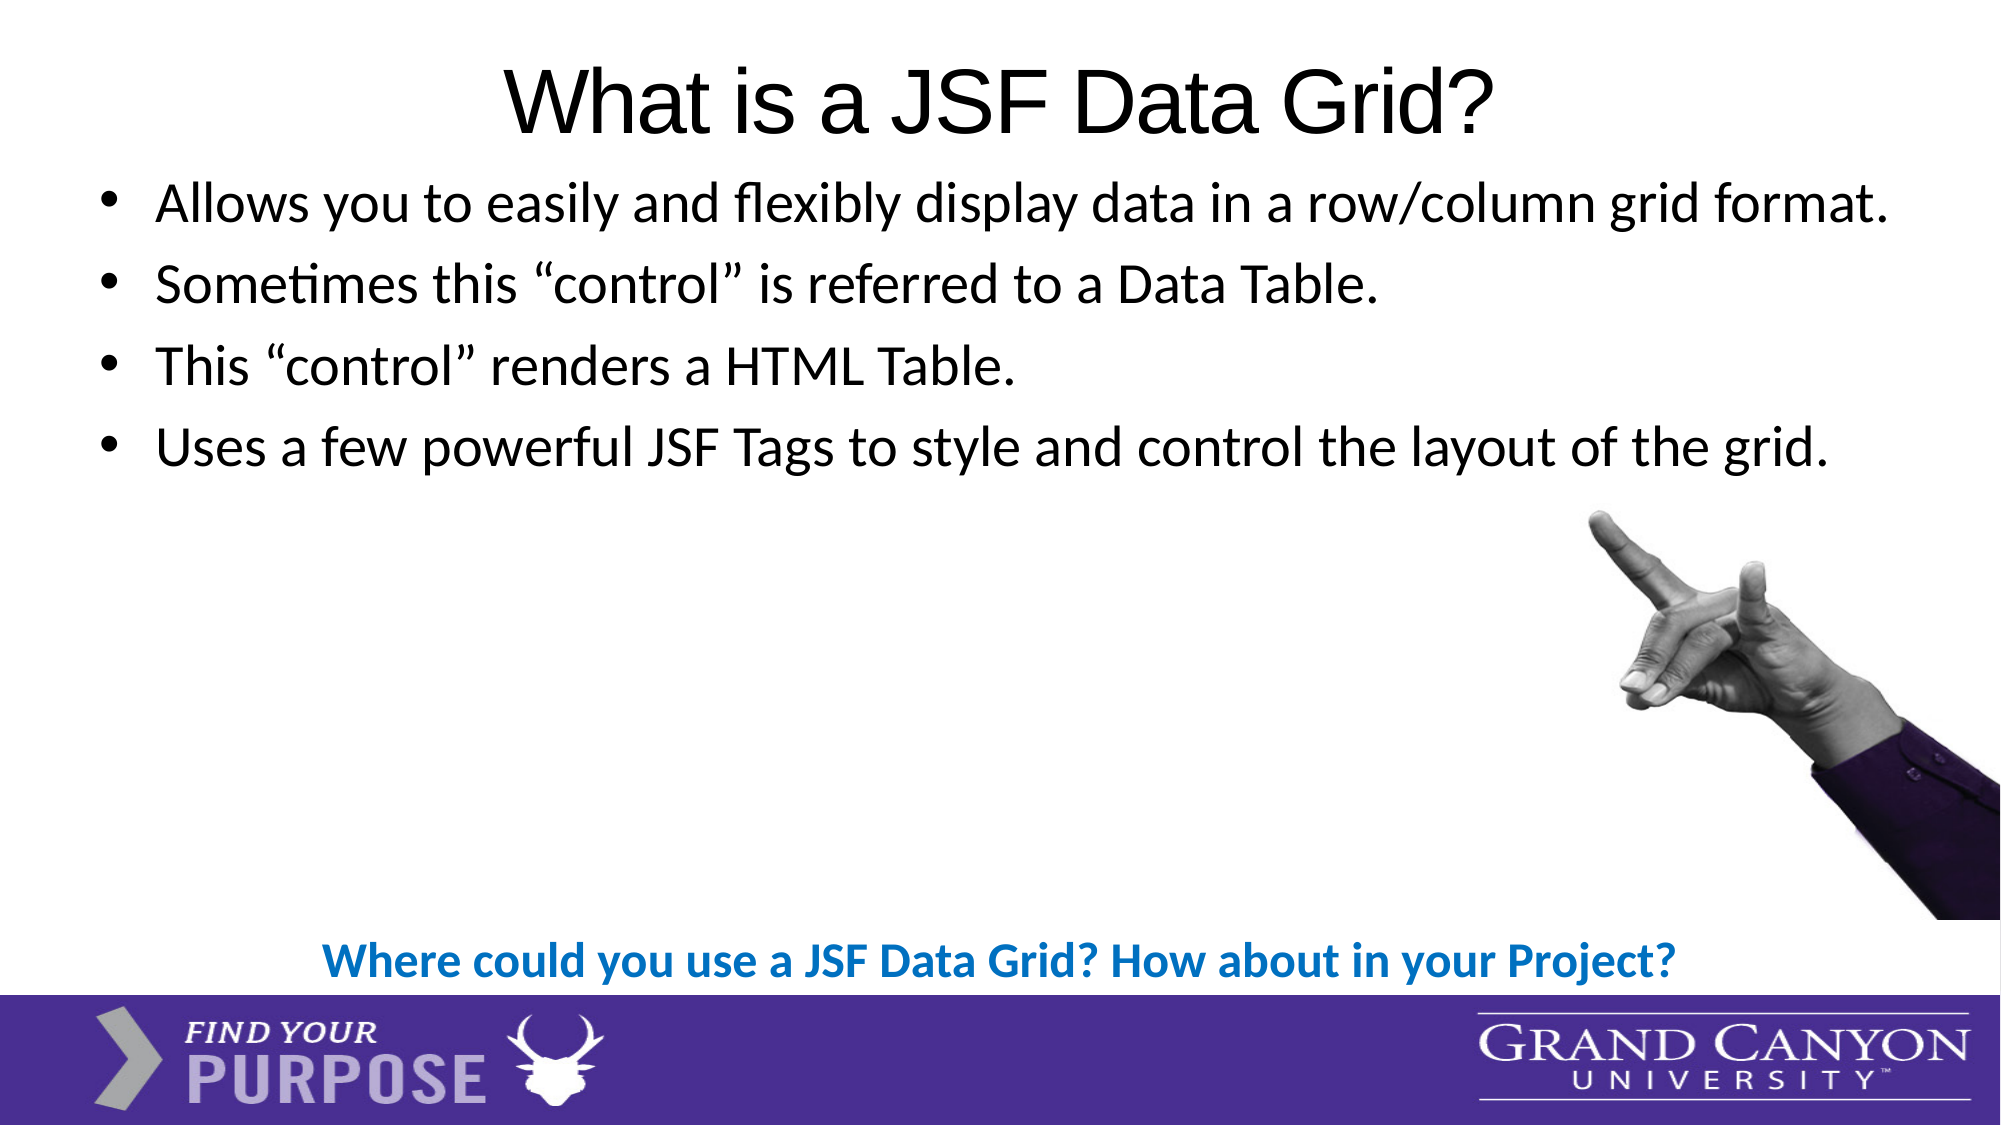

# What is a JSF Data Grid?
Allows you to easily and flexibly display data in a row/column grid format.
Sometimes this “control” is referred to a Data Table.
This “control” renders a HTML Table.
Uses a few powerful JSF Tags to style and control the layout of the grid.
Where could you use a JSF Data Grid? How about in your Project?